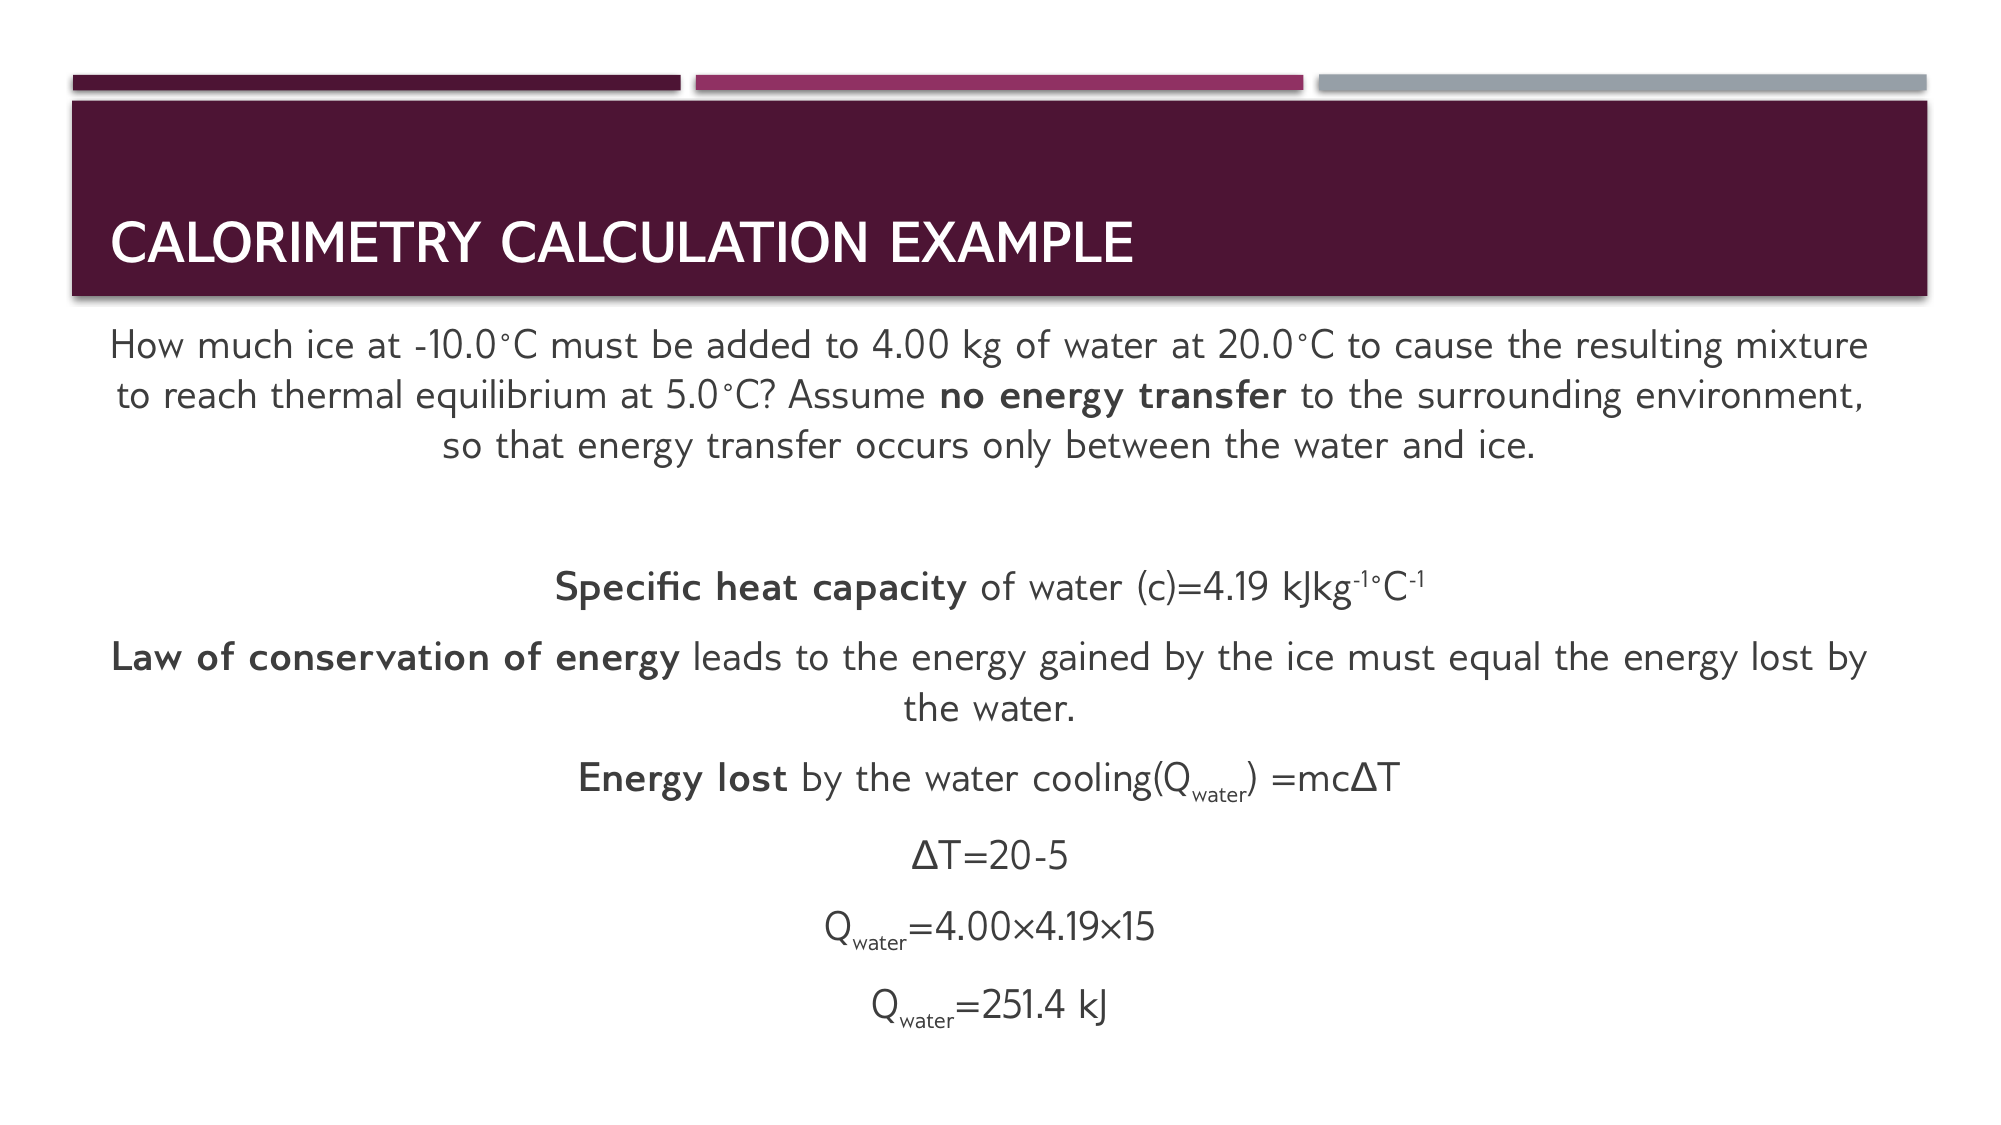

# Calorimetry calculation example
How much ice at −10.0∘C must be added to 4.00 kg of water at 20.0∘C to cause the resulting mixture to reach thermal equilibrium at 5.0∘C? Assume no energy transfer to the surrounding environment, so that energy transfer occurs only between the water and ice.

Specific heat capacity of water (c)=4.19 kJkg−1∘C−1
Law of conservation of energy leads to the energy gained by the ice must equal the energy lost by the water.
Energy lost by the water cooling(Qwater​) =mcΔT
ΔT=20−5
Qwater​=4.00×4.19×15
Qwater​=251.4 kJ